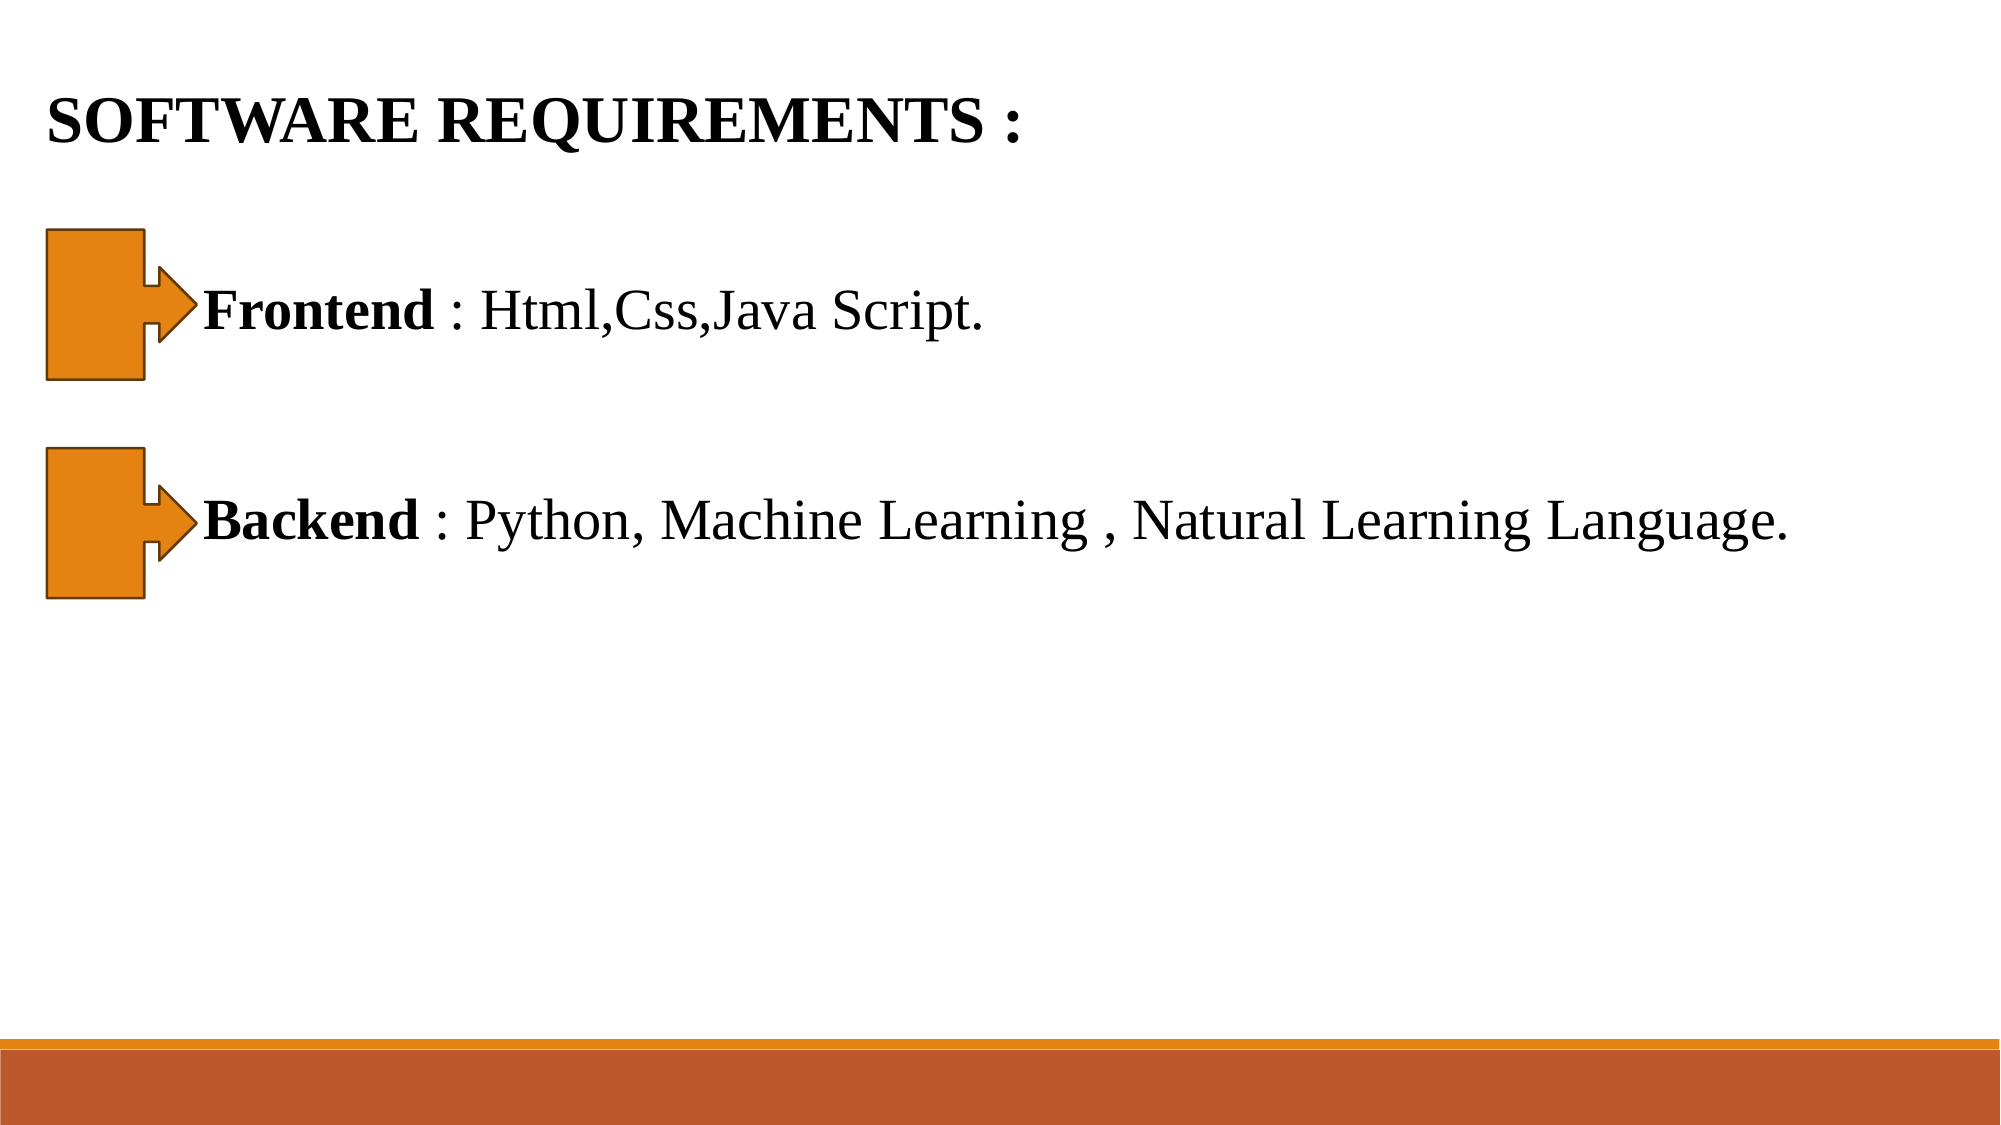

SOFTWARE REQUIREMENTS :

         Frontend : Html,Css,Java Script.

         Backend : Python, Machine Learning , Natural Learning Language.